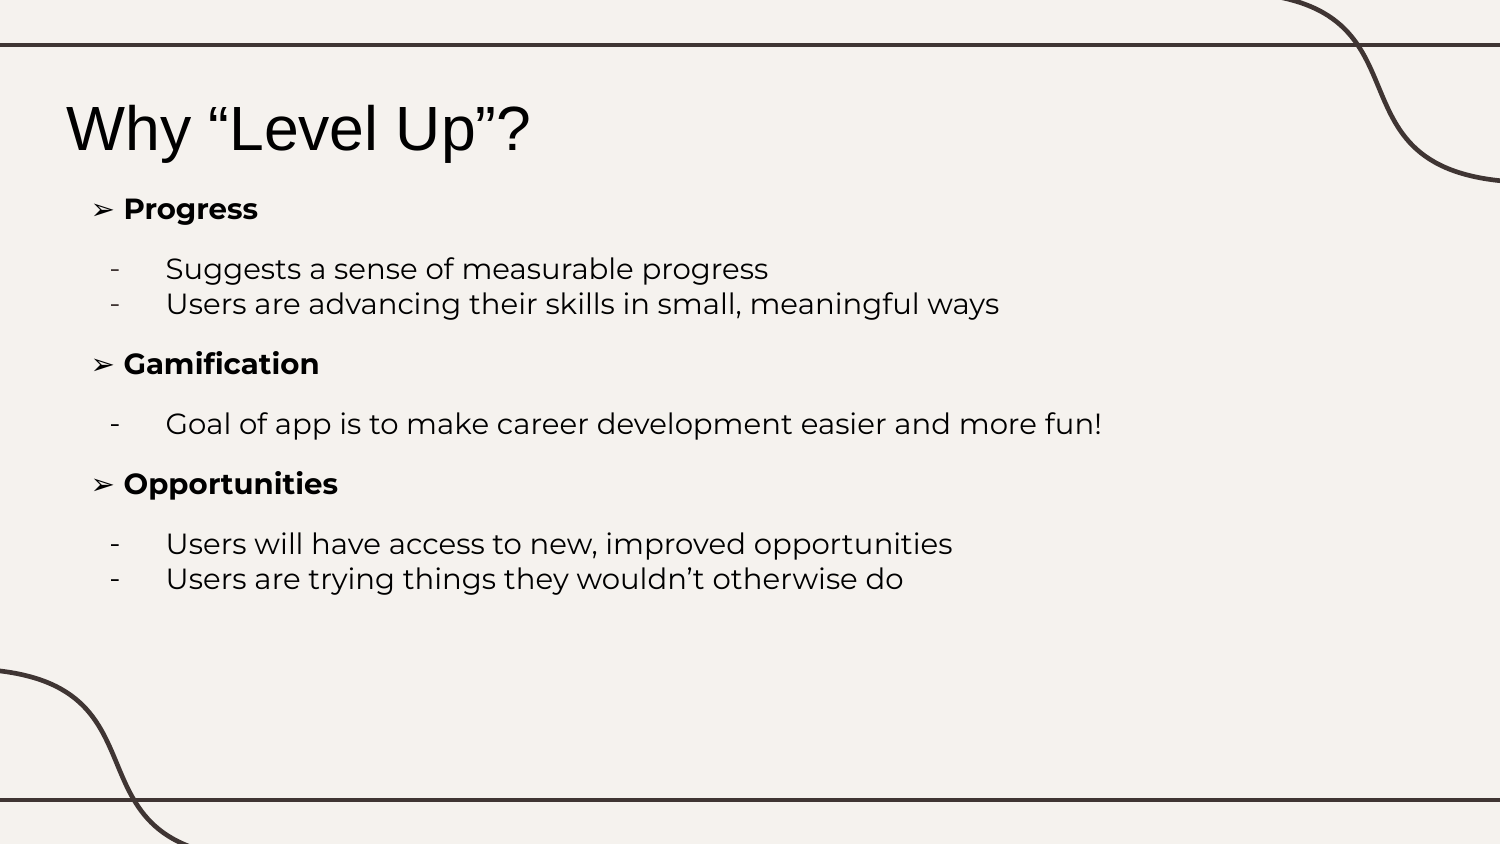

# Why “Level Up”?
➢ Progress
Suggests a sense of measurable progress
Users are advancing their skills in small, meaningful ways
➢ Gamification
Goal of app is to make career development easier and more fun!
➢ Opportunities
Users will have access to new, improved opportunities
Users are trying things they wouldn’t otherwise do